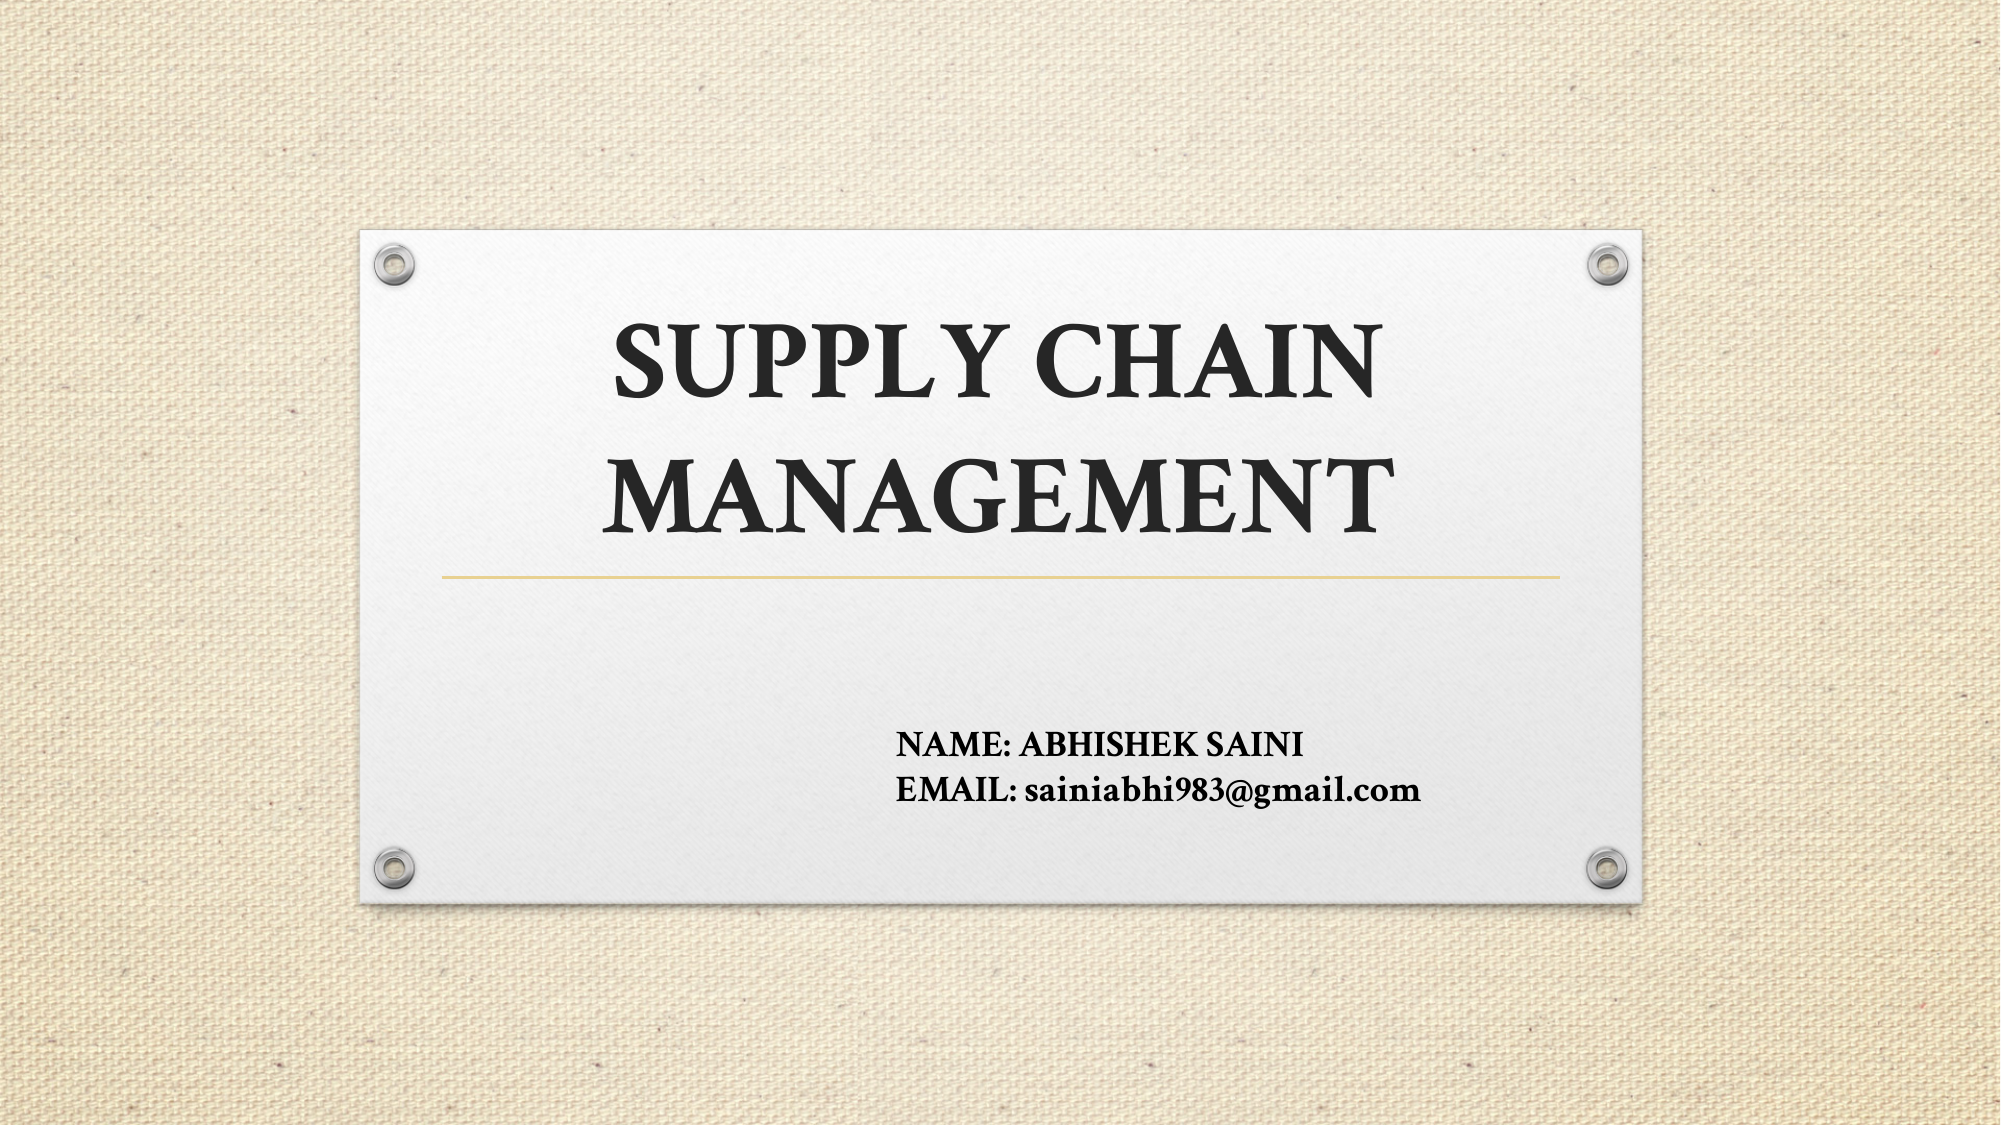

# SUPPLY CHAIN MANAGEMENT
NAME: ABHISHEK SAINI
EMAIL: sainiabhi983@gmail.com